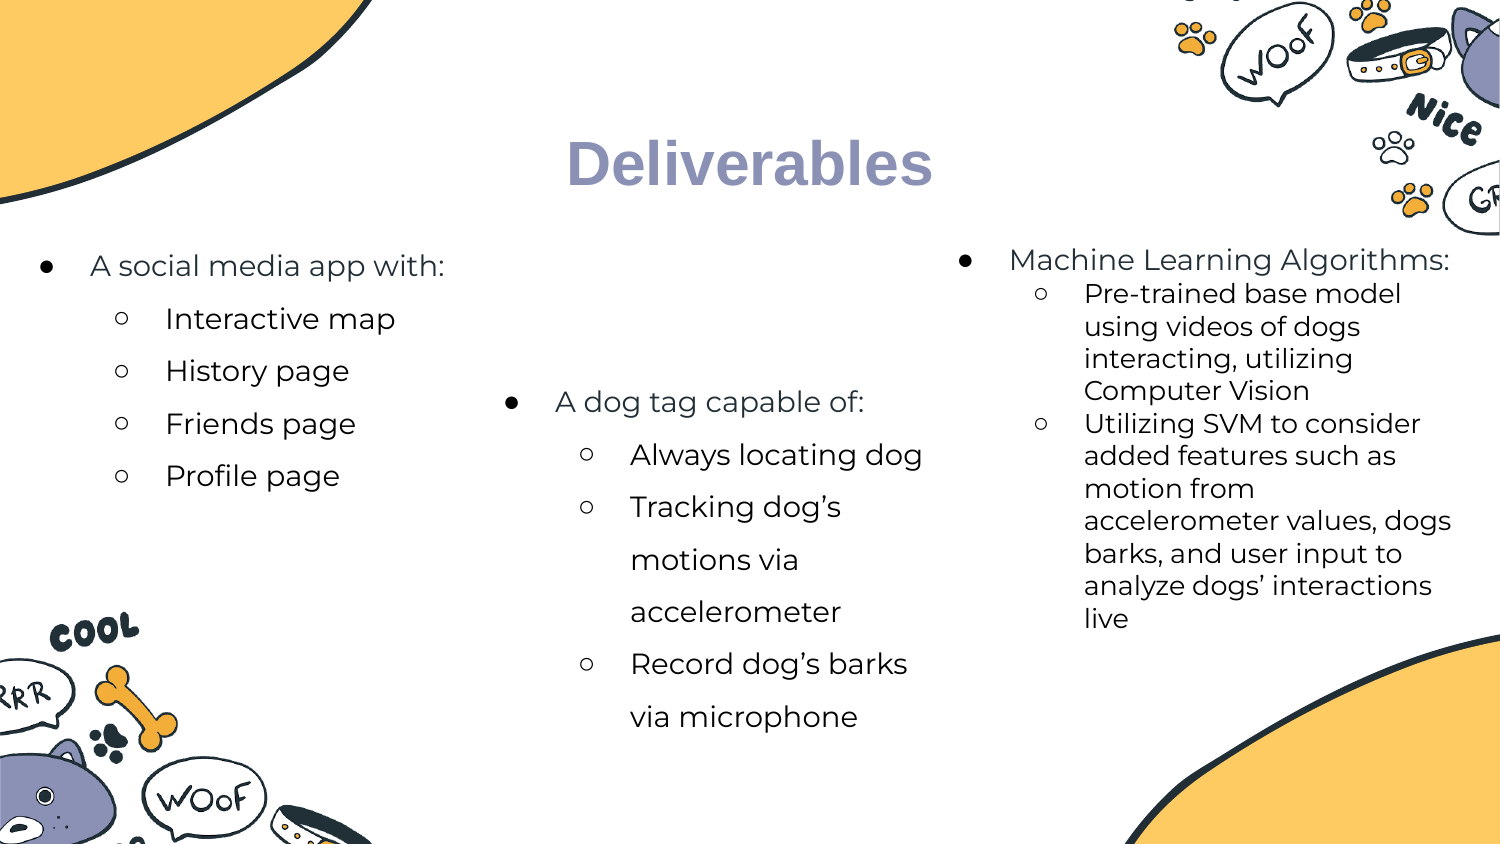

Deliverables
Machine Learning Algorithms:
Pre-trained base model using videos of dogs interacting, utilizing Computer Vision
Utilizing SVM to consider added features such as motion from accelerometer values, dogs barks, and user input to analyze dogs’ interactions live
A social media app with:
Interactive map
History page
Friends page
Profile page

A dog tag capable of:
Always locating dog
Tracking dog’s motions via accelerometer
Record dog’s barks via microphone